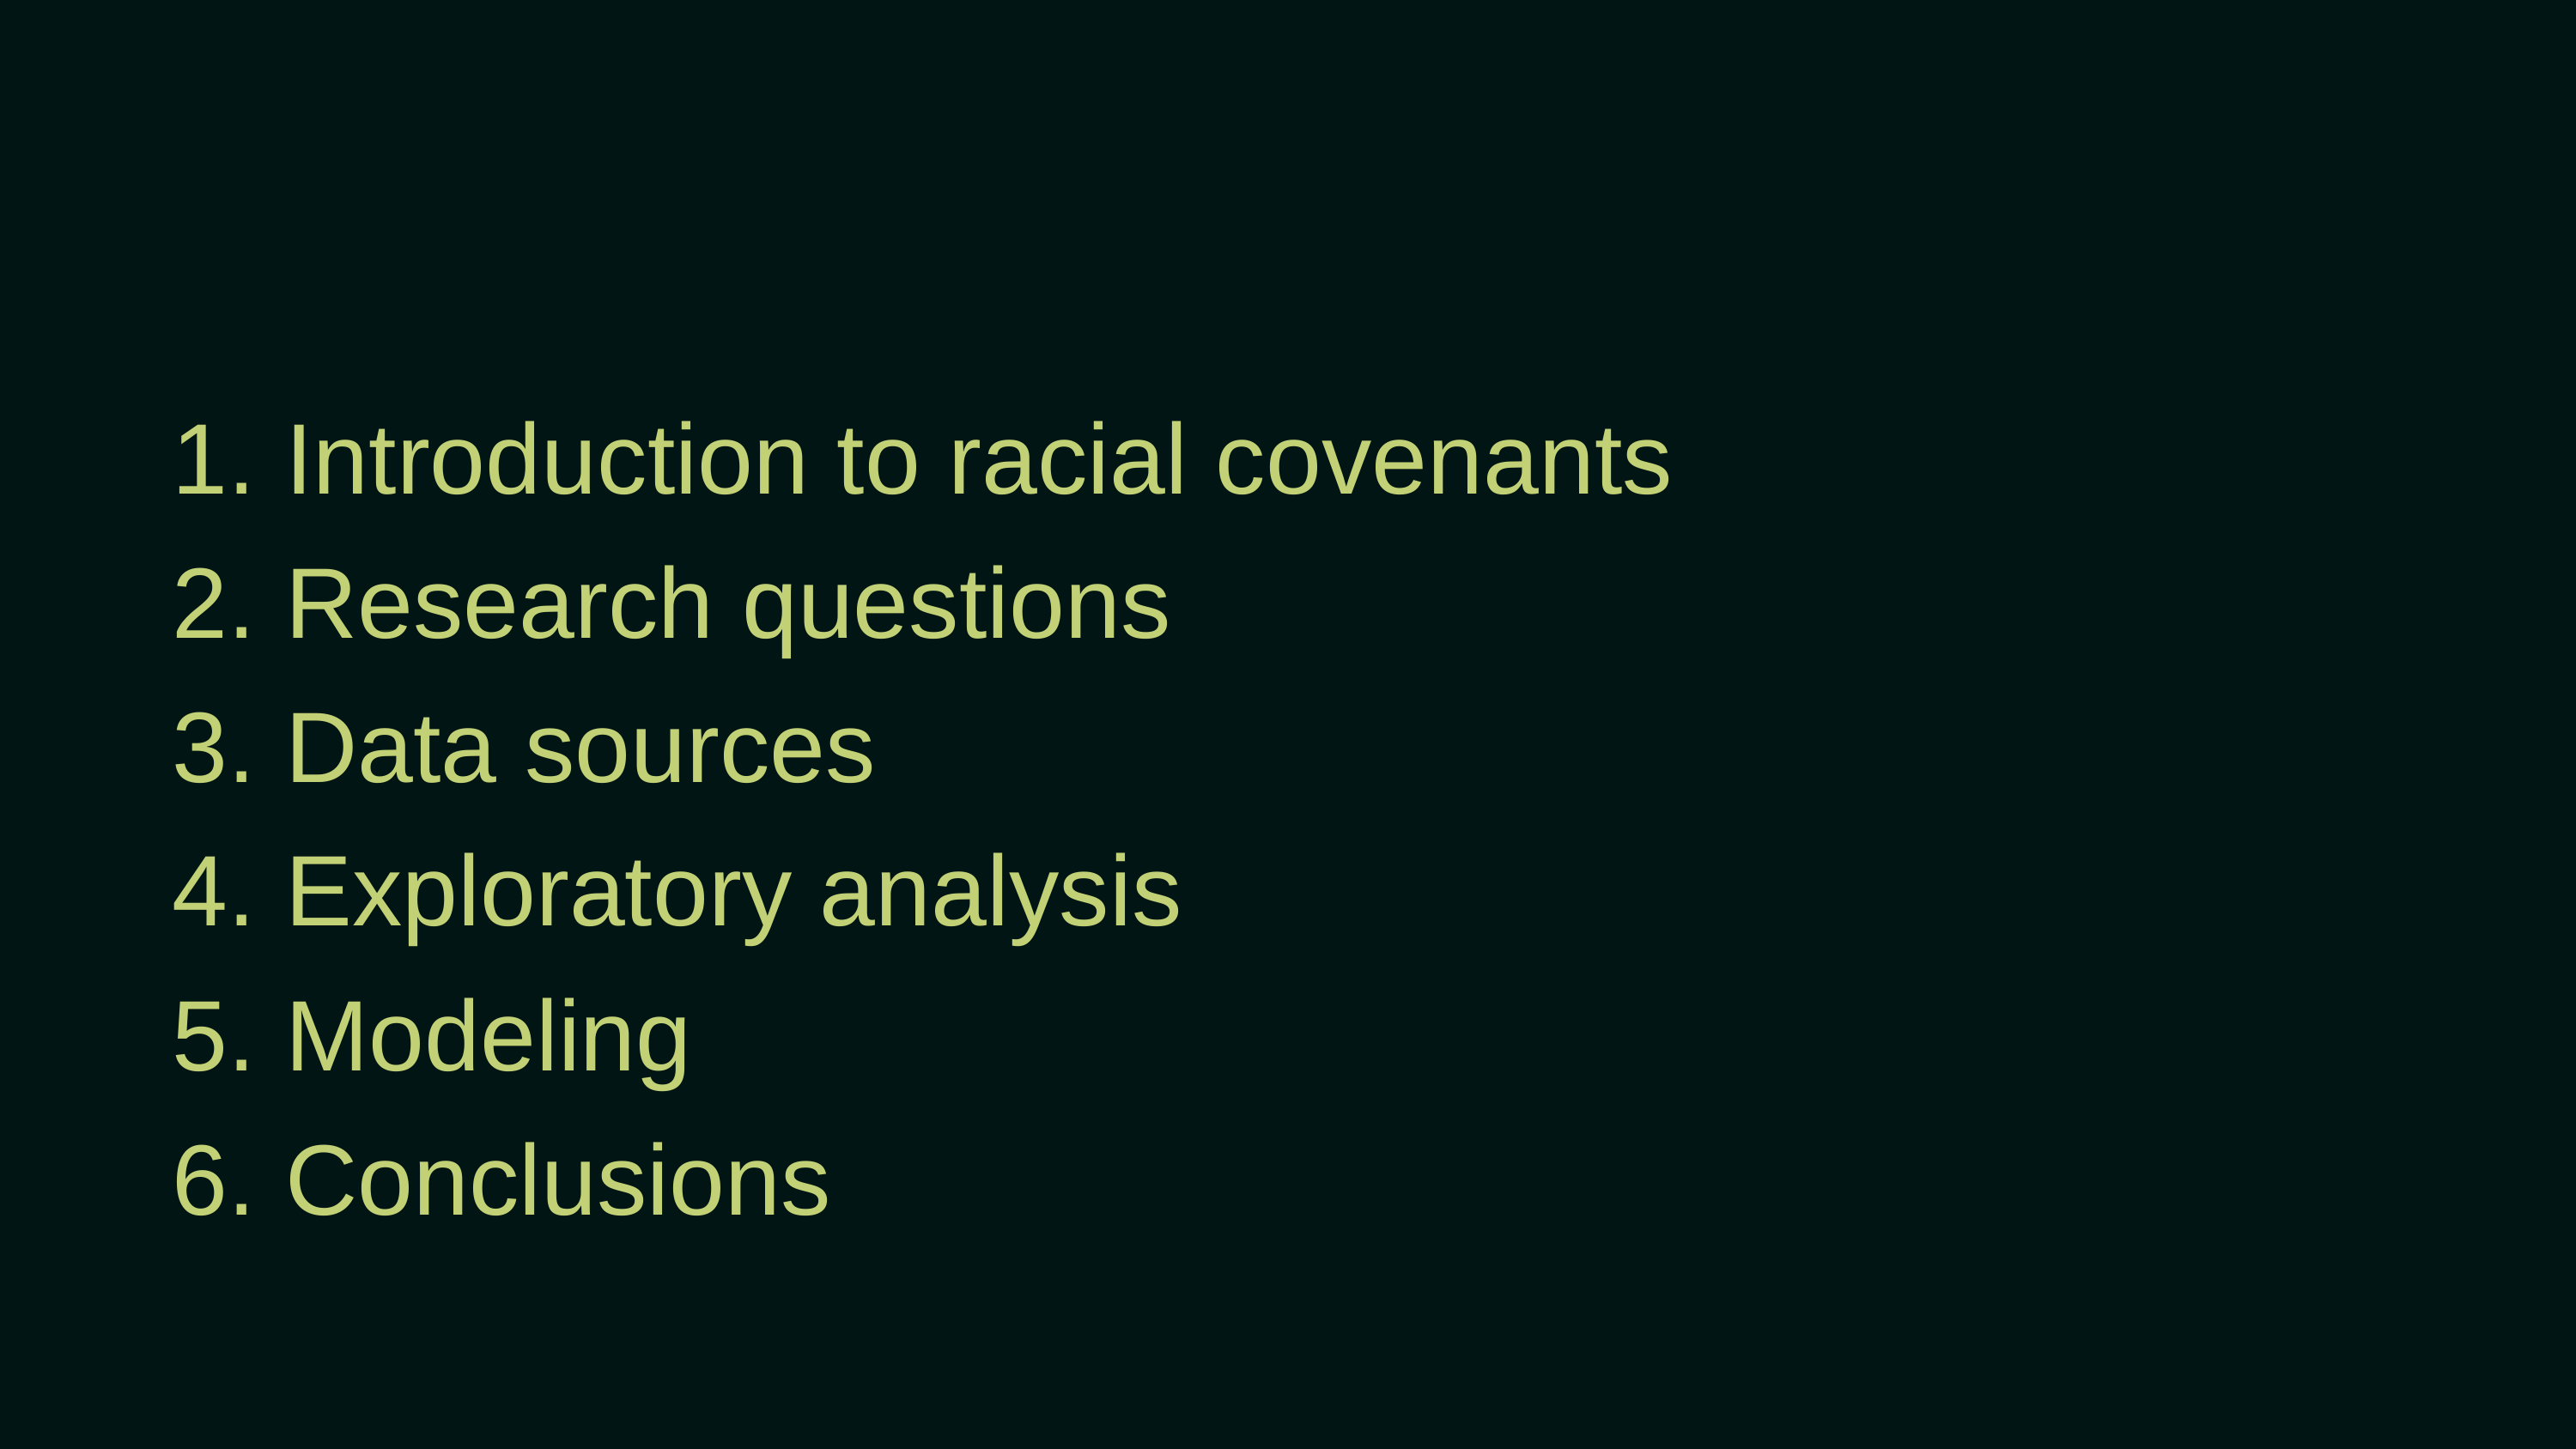

Introduction to racial covenants
 Research questions
 Data sources
 Exploratory analysis
 Modeling
 Conclusions